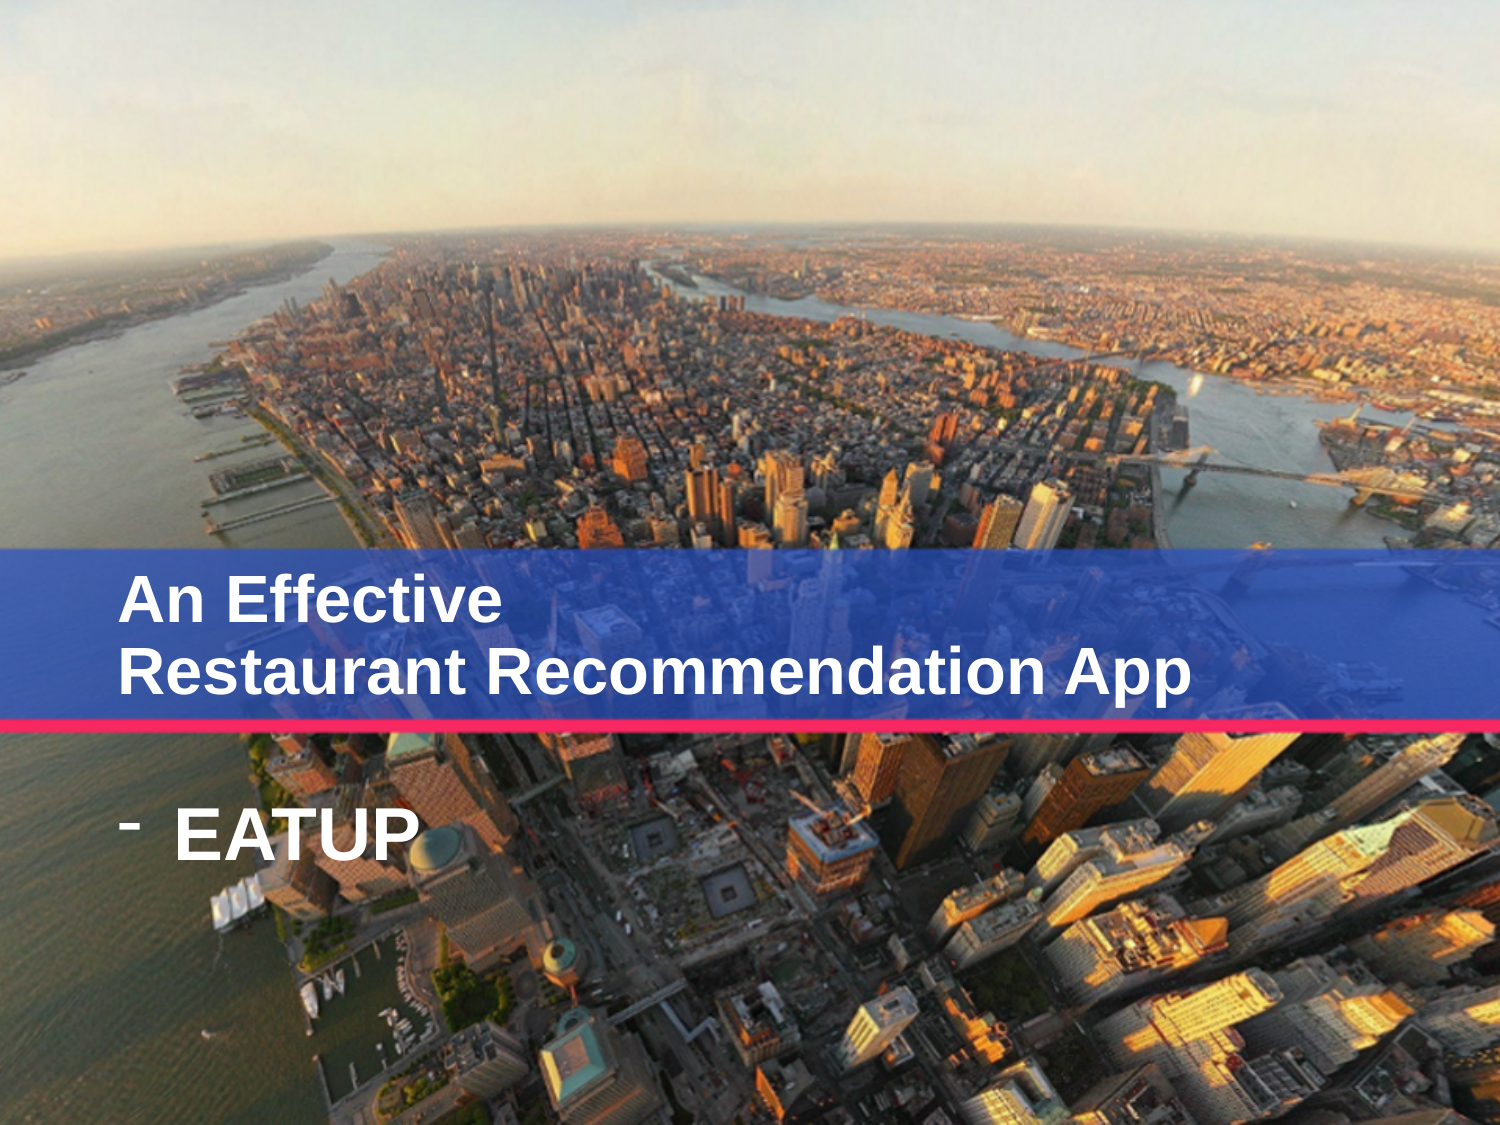

# An Effective Restaurant Recommendation App
EATUP